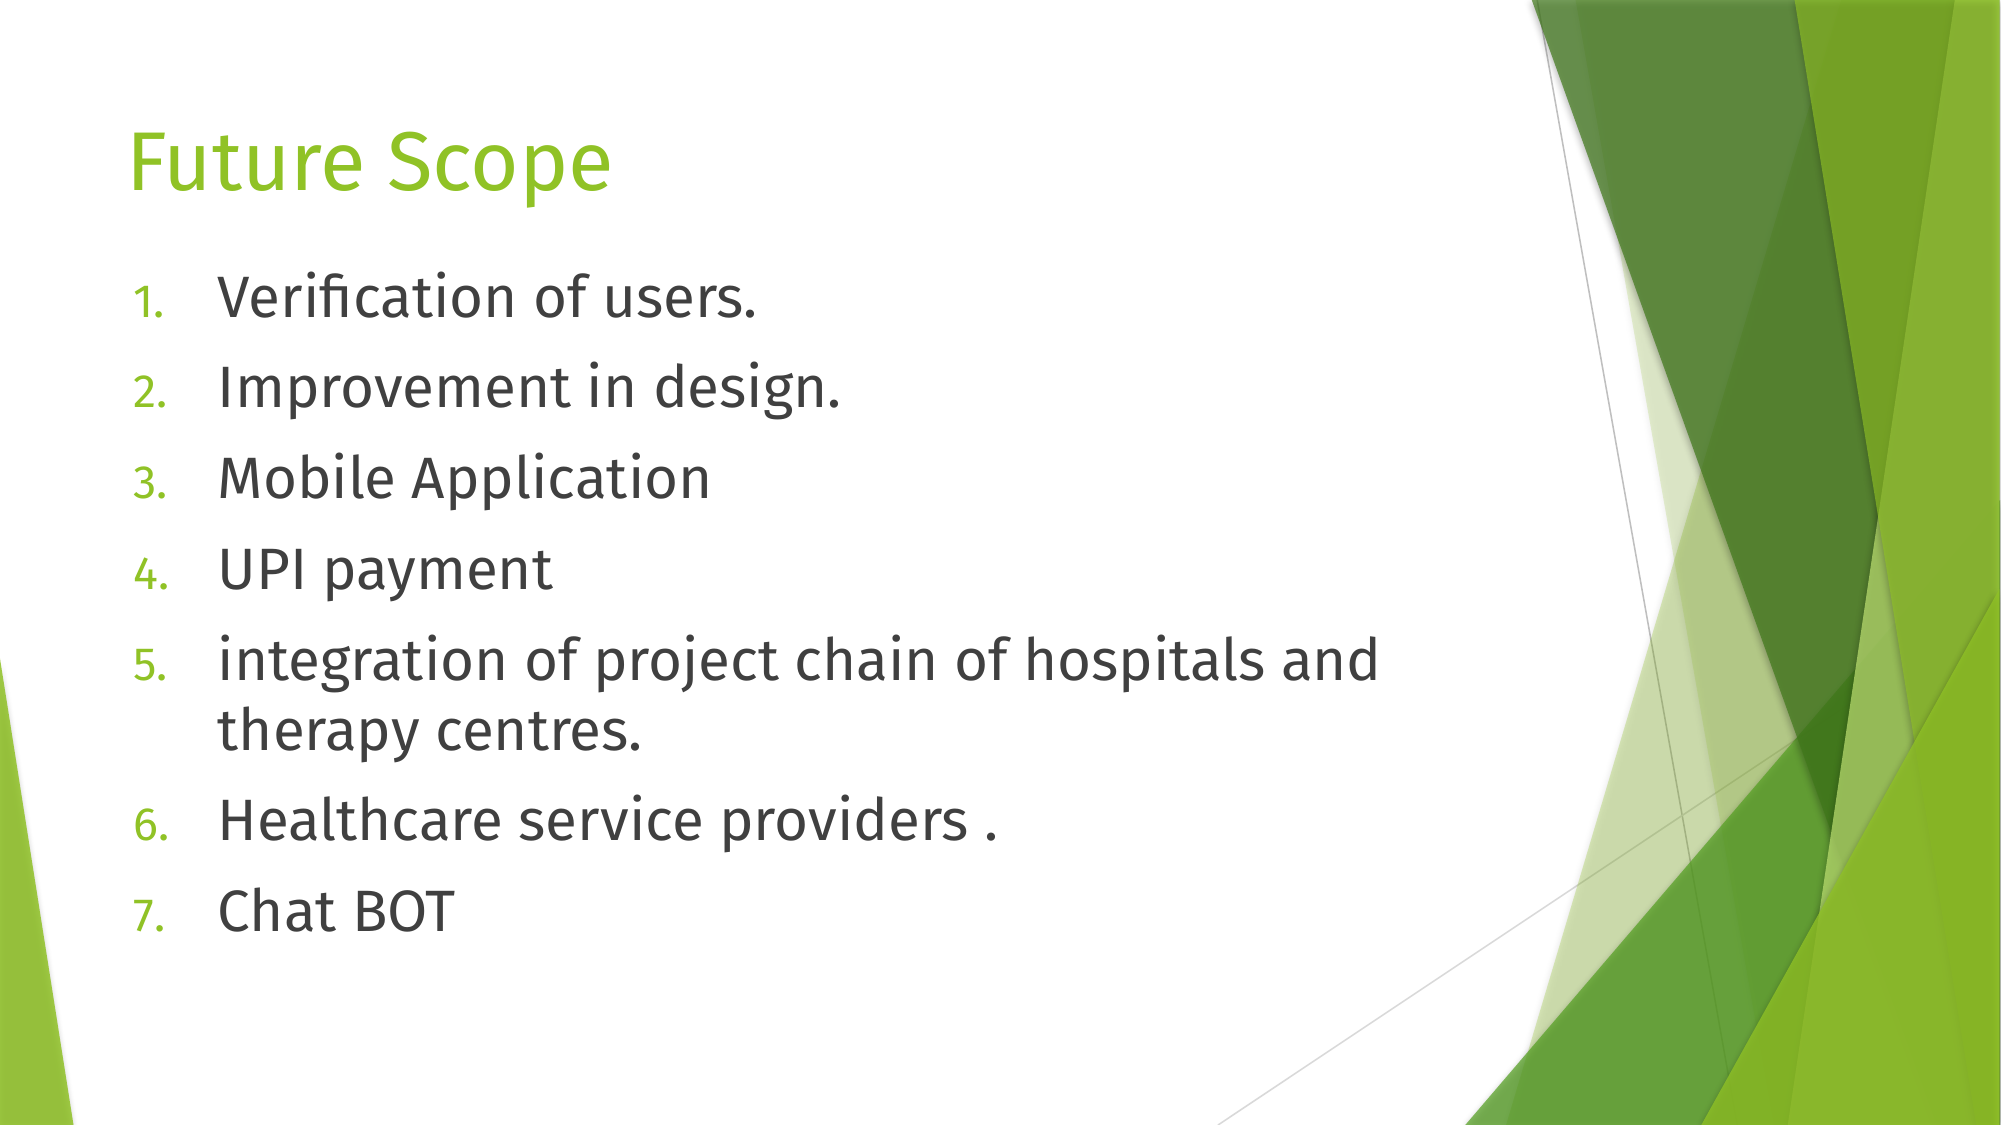

# Future Scope
Verification of users.
Improvement in design.
Mobile Application
UPI payment
integration of project chain of hospitals and therapy centres.
Healthcare service providers .
Chat BOT